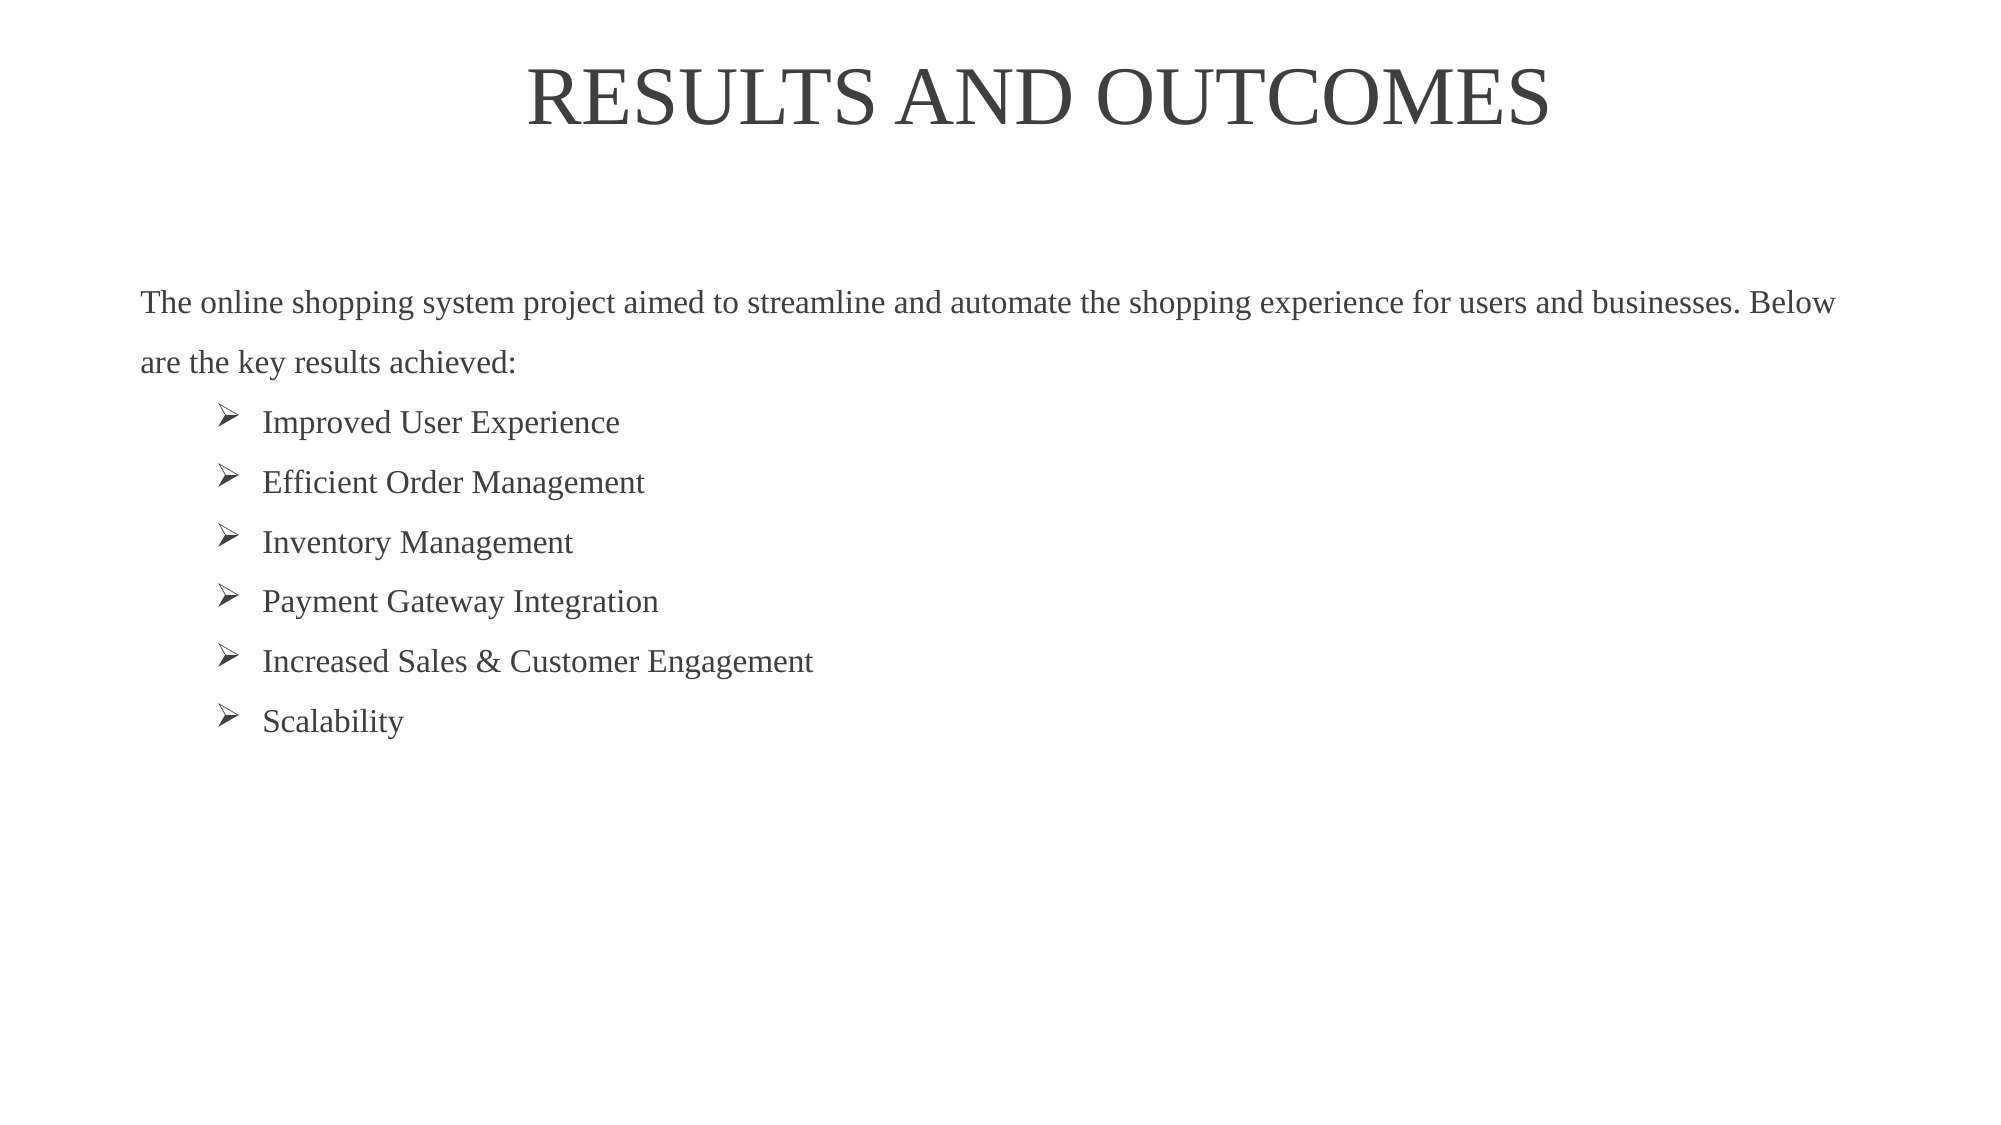

RESULTS AND OUTCOMES
The online shopping system project aimed to streamline and automate the shopping experience for users and businesses. Below are the key results achieved:
Improved User Experience
Efficient Order Management
Inventory Management
Payment Gateway Integration
Increased Sales & Customer Engagement
Scalability